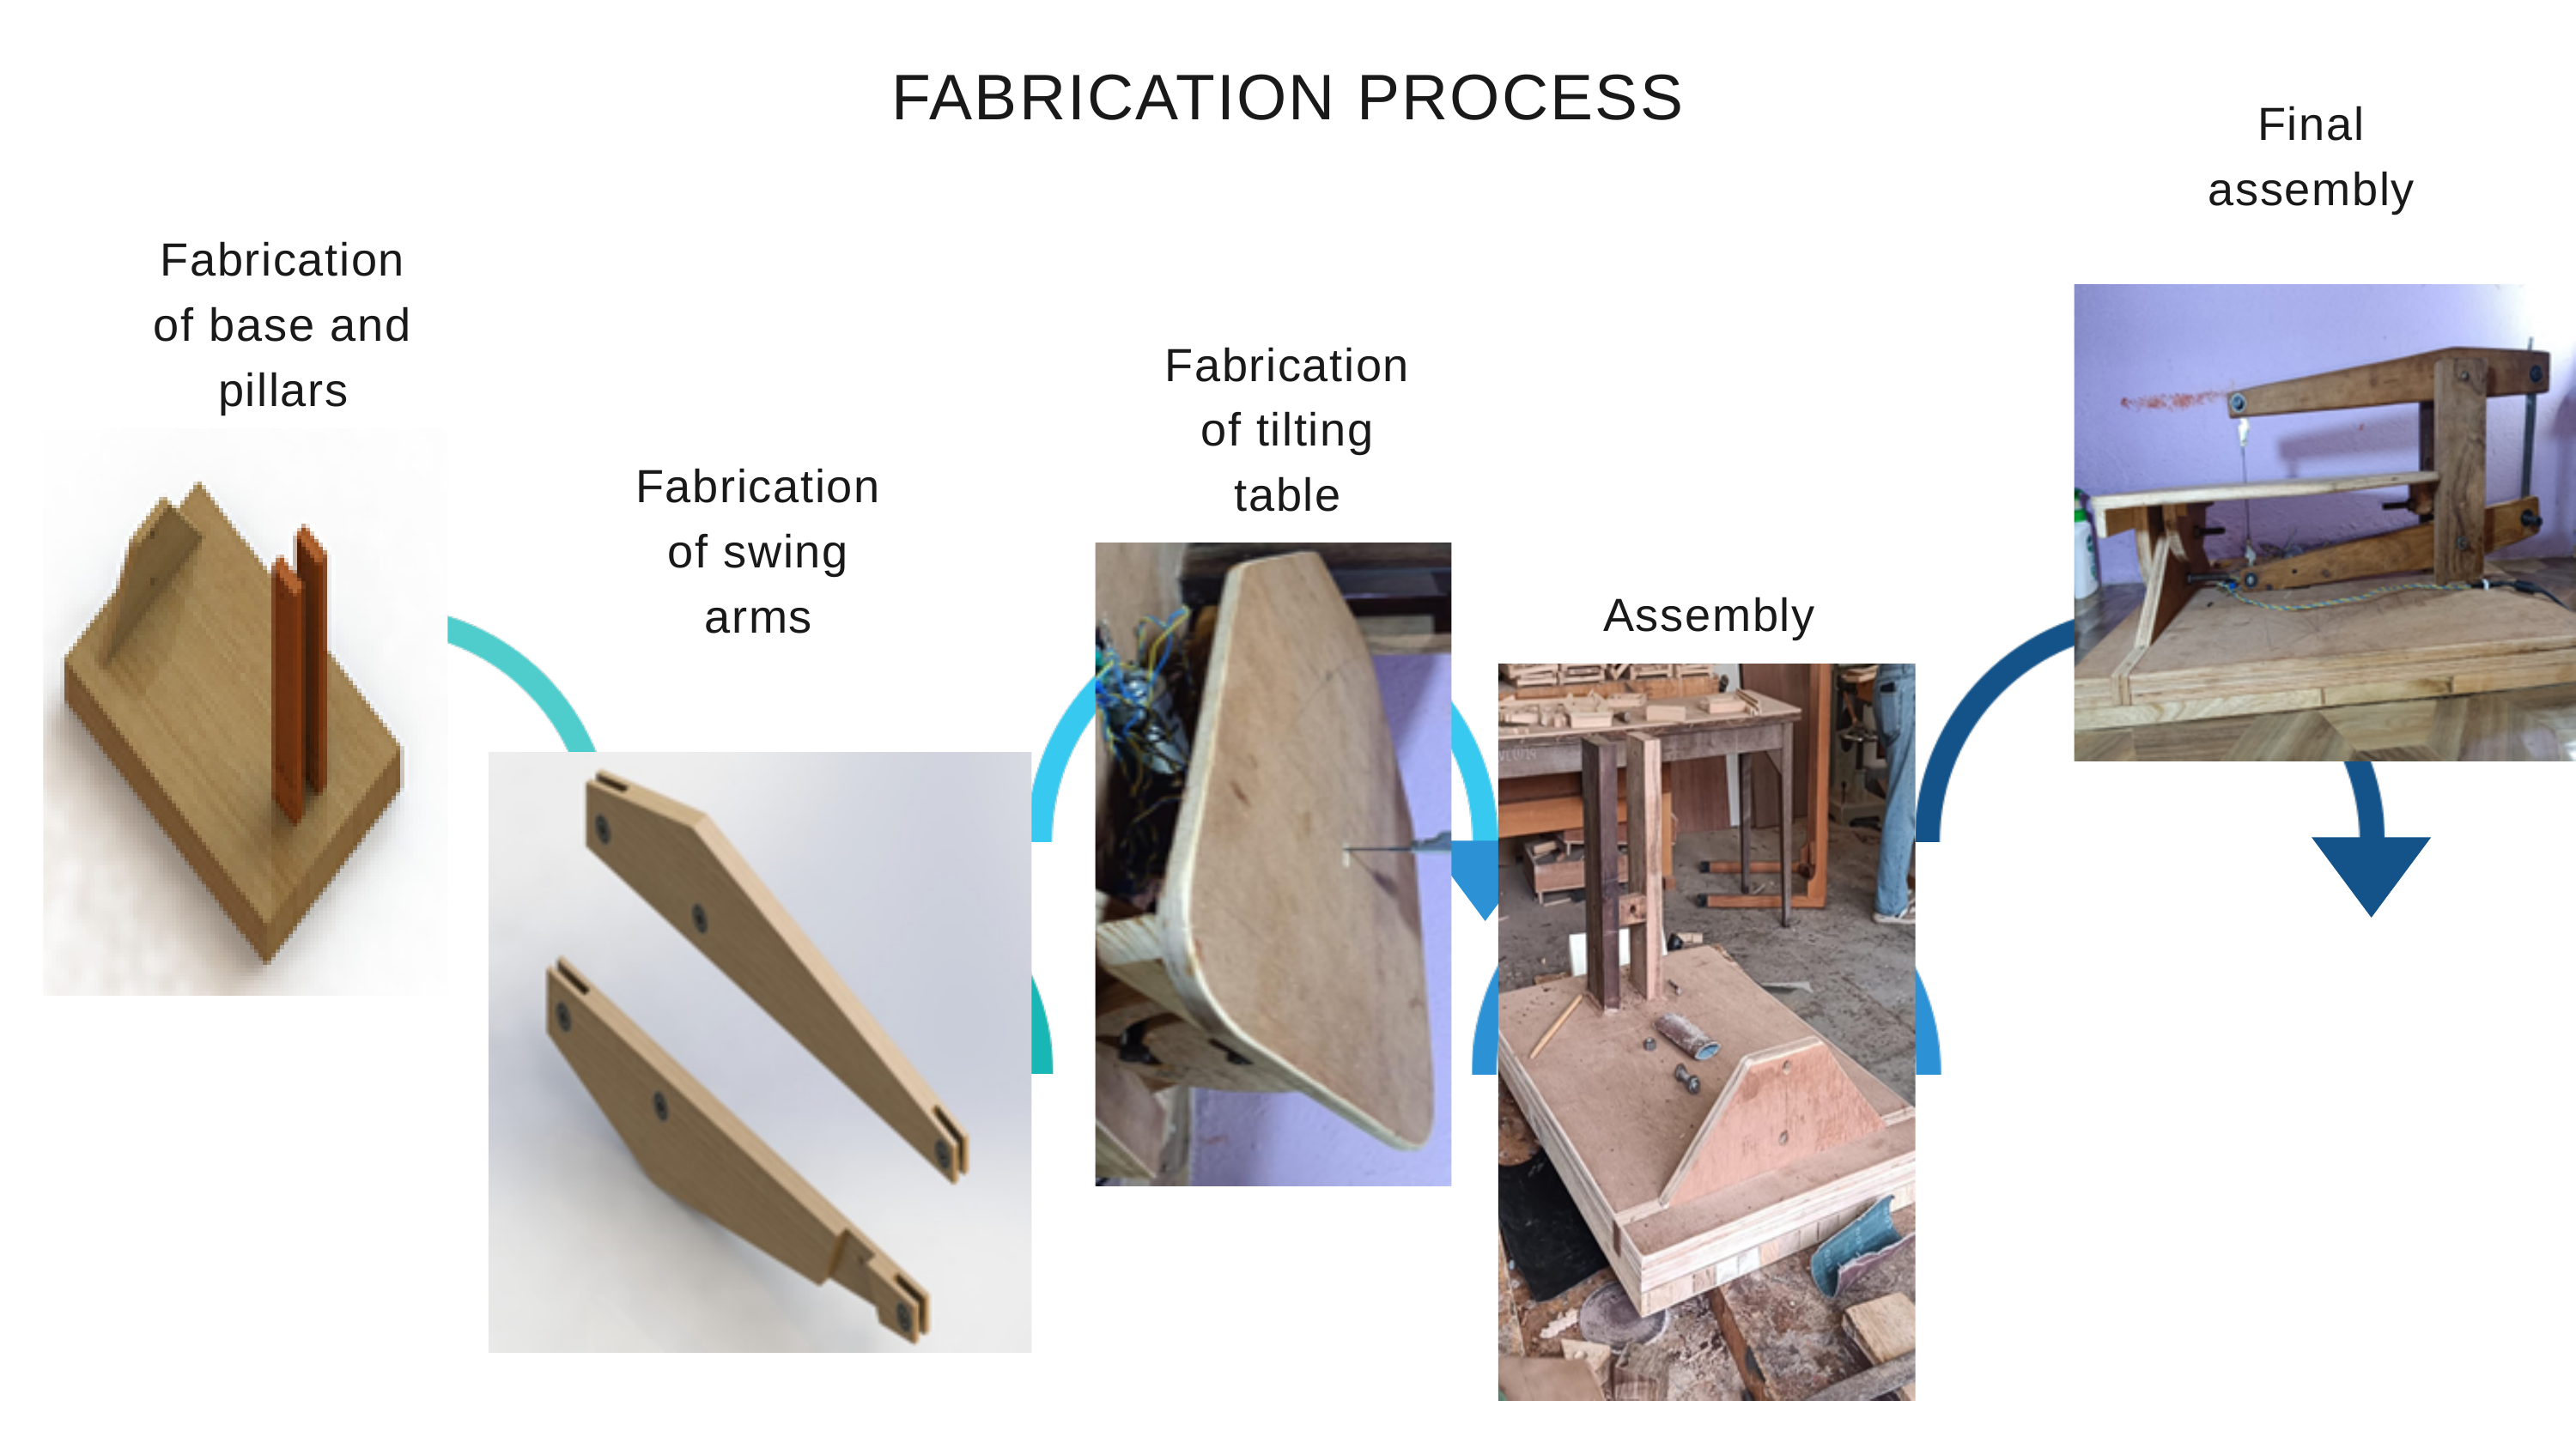

FABRICATION PROCESS
Final assembly
Fabrication of base and pillars

Fabrication of tilting table

Fabrication of swing arms

Assembly